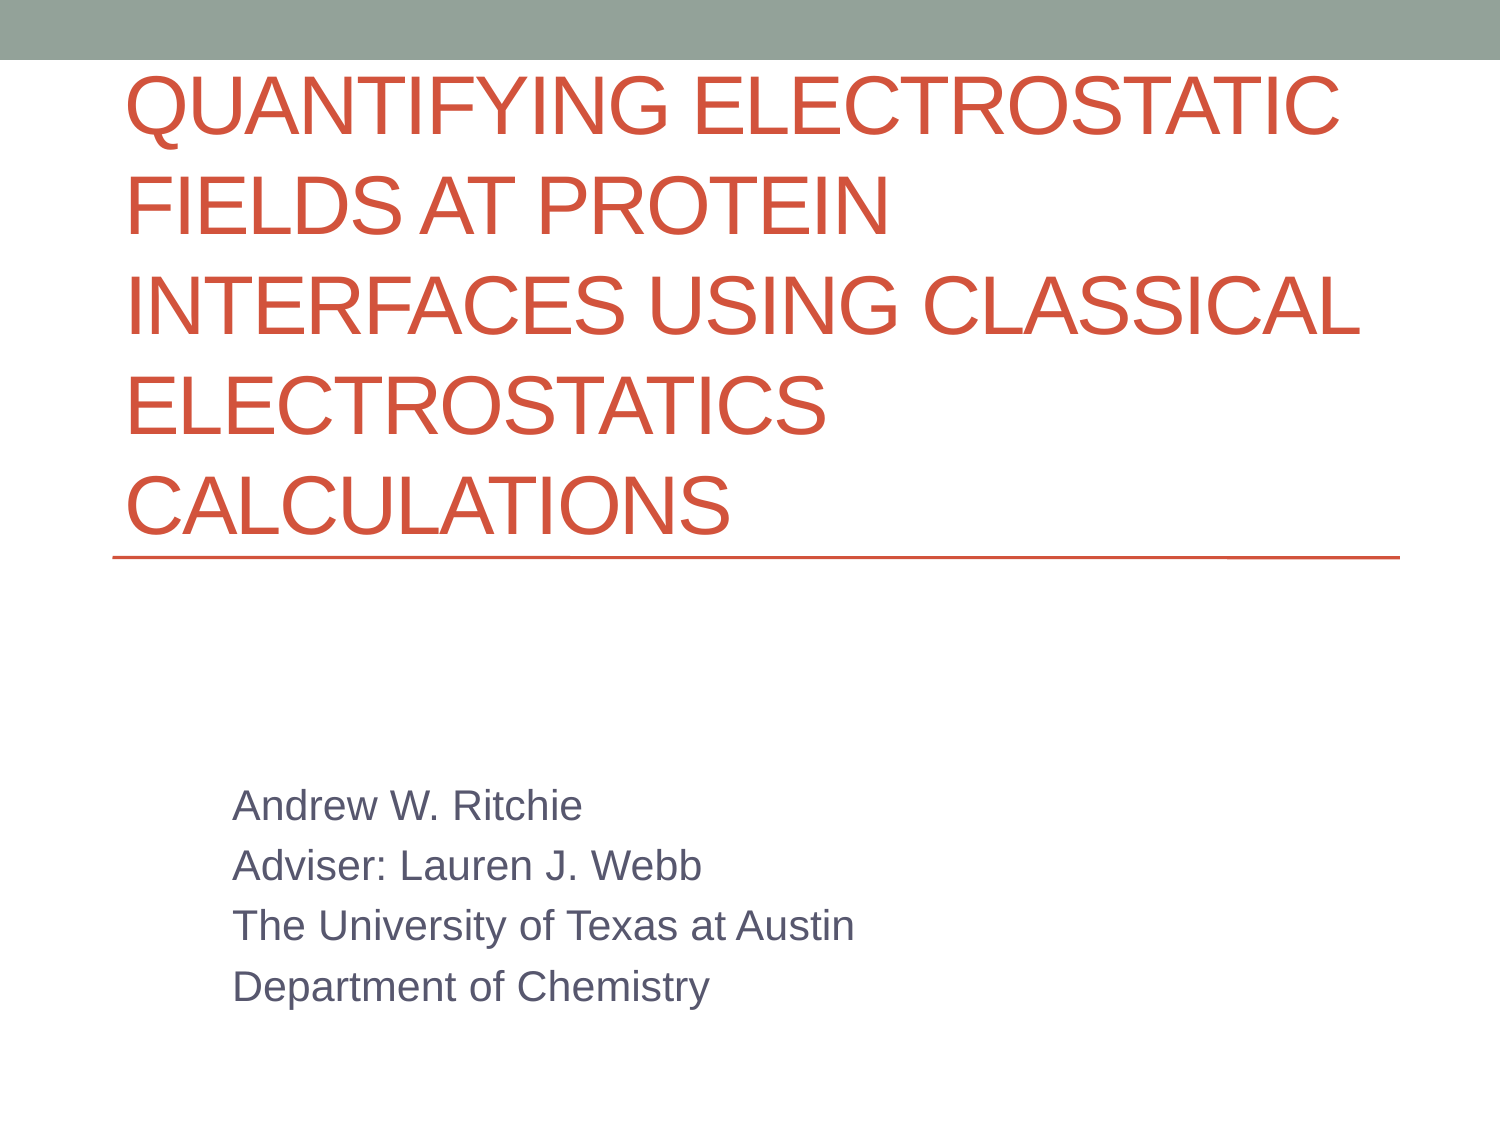

# Quantifying Electrostatic Fields at Protein Interfaces Using Classical Electrostatics Calculations
Andrew W. Ritchie
Adviser: Lauren J. Webb
The University of Texas at Austin
Department of Chemistry